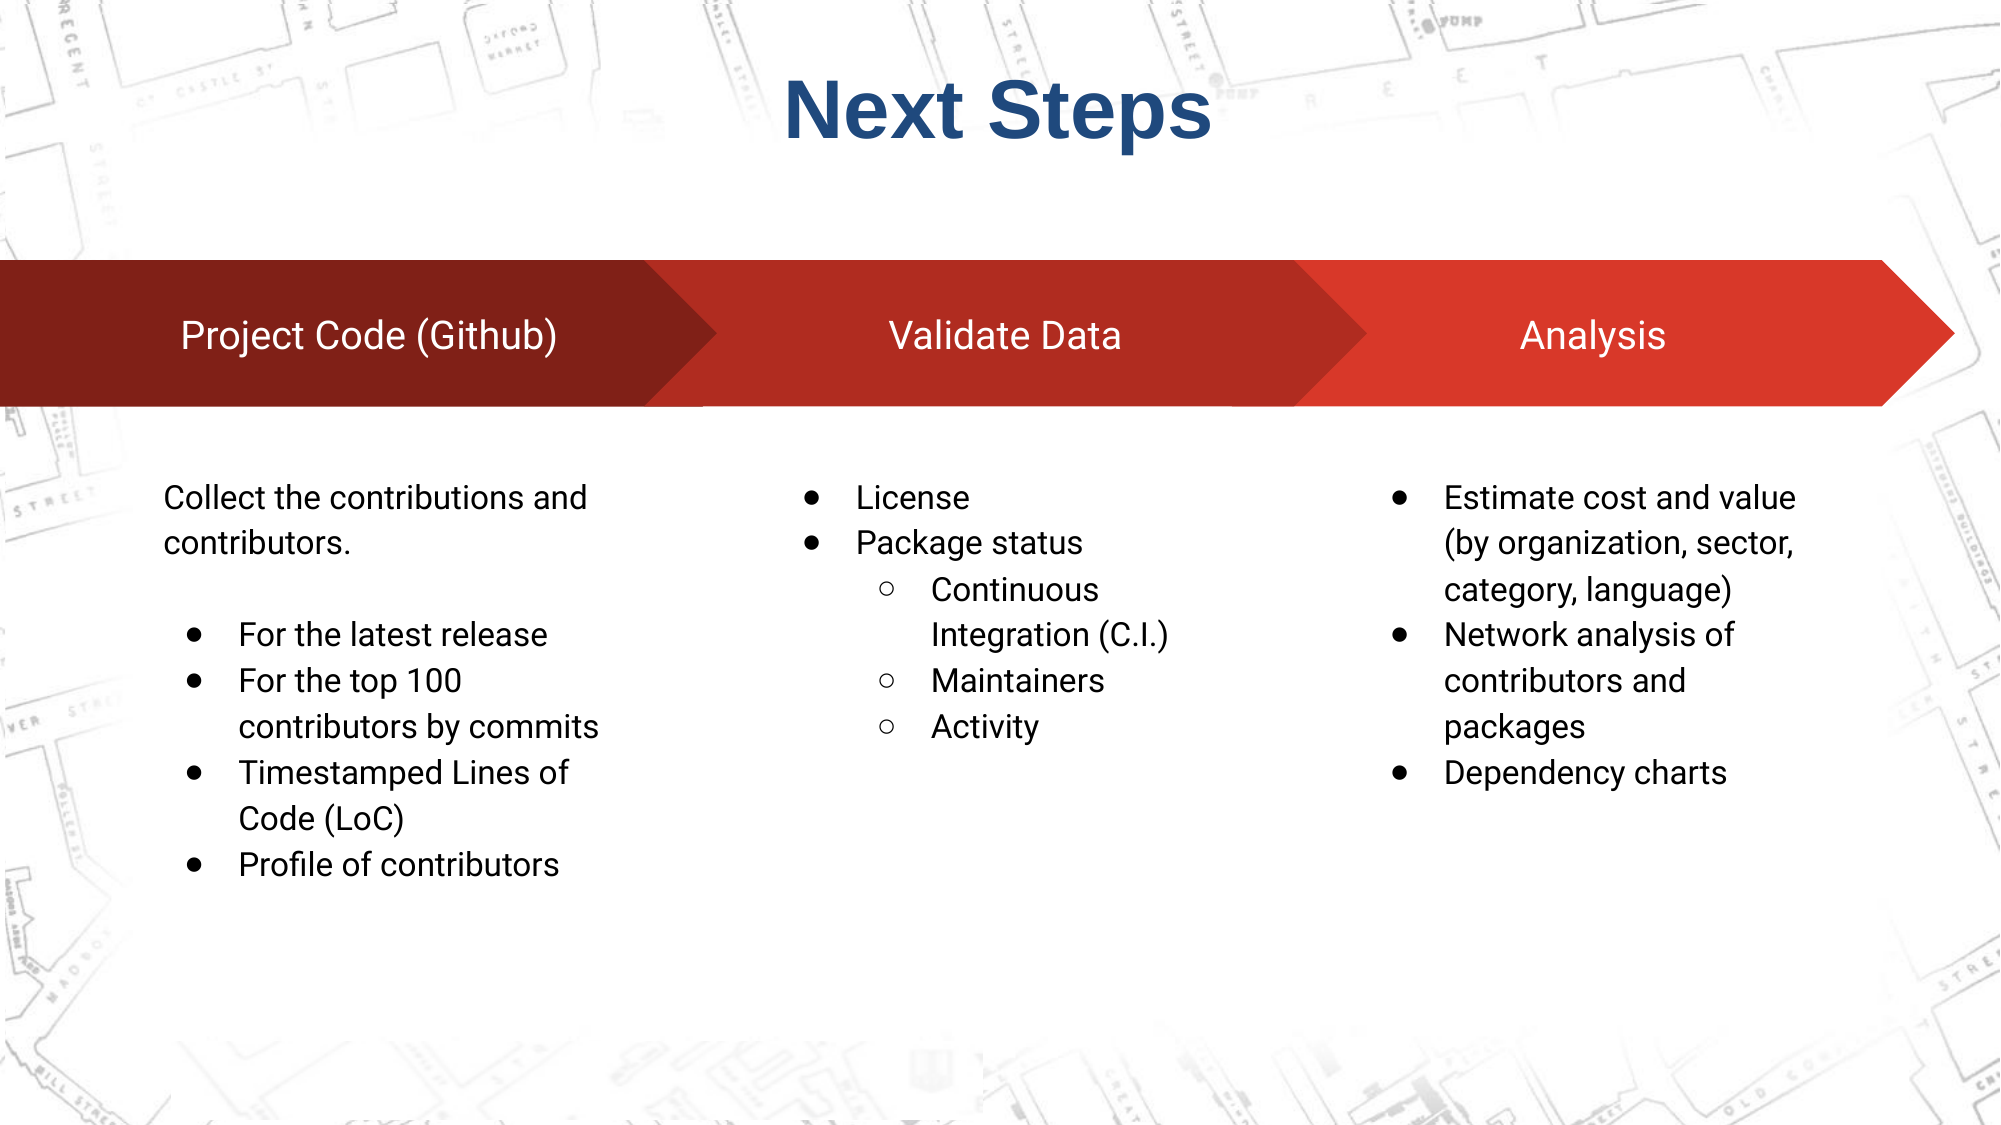

# Next Steps
Validate Data
License
Package status
Continuous Integration (C.I.)
Maintainers
Activity

Analysis
Estimate cost and value (by organization, sector, category, language)
Network analysis of contributors and packages
Dependency charts

Project Code (Github)
Collect the contributions and contributors.

For the latest release
For the top 100 contributors by commits
Timestamped Lines of Code (LoC)
Profile of contributors